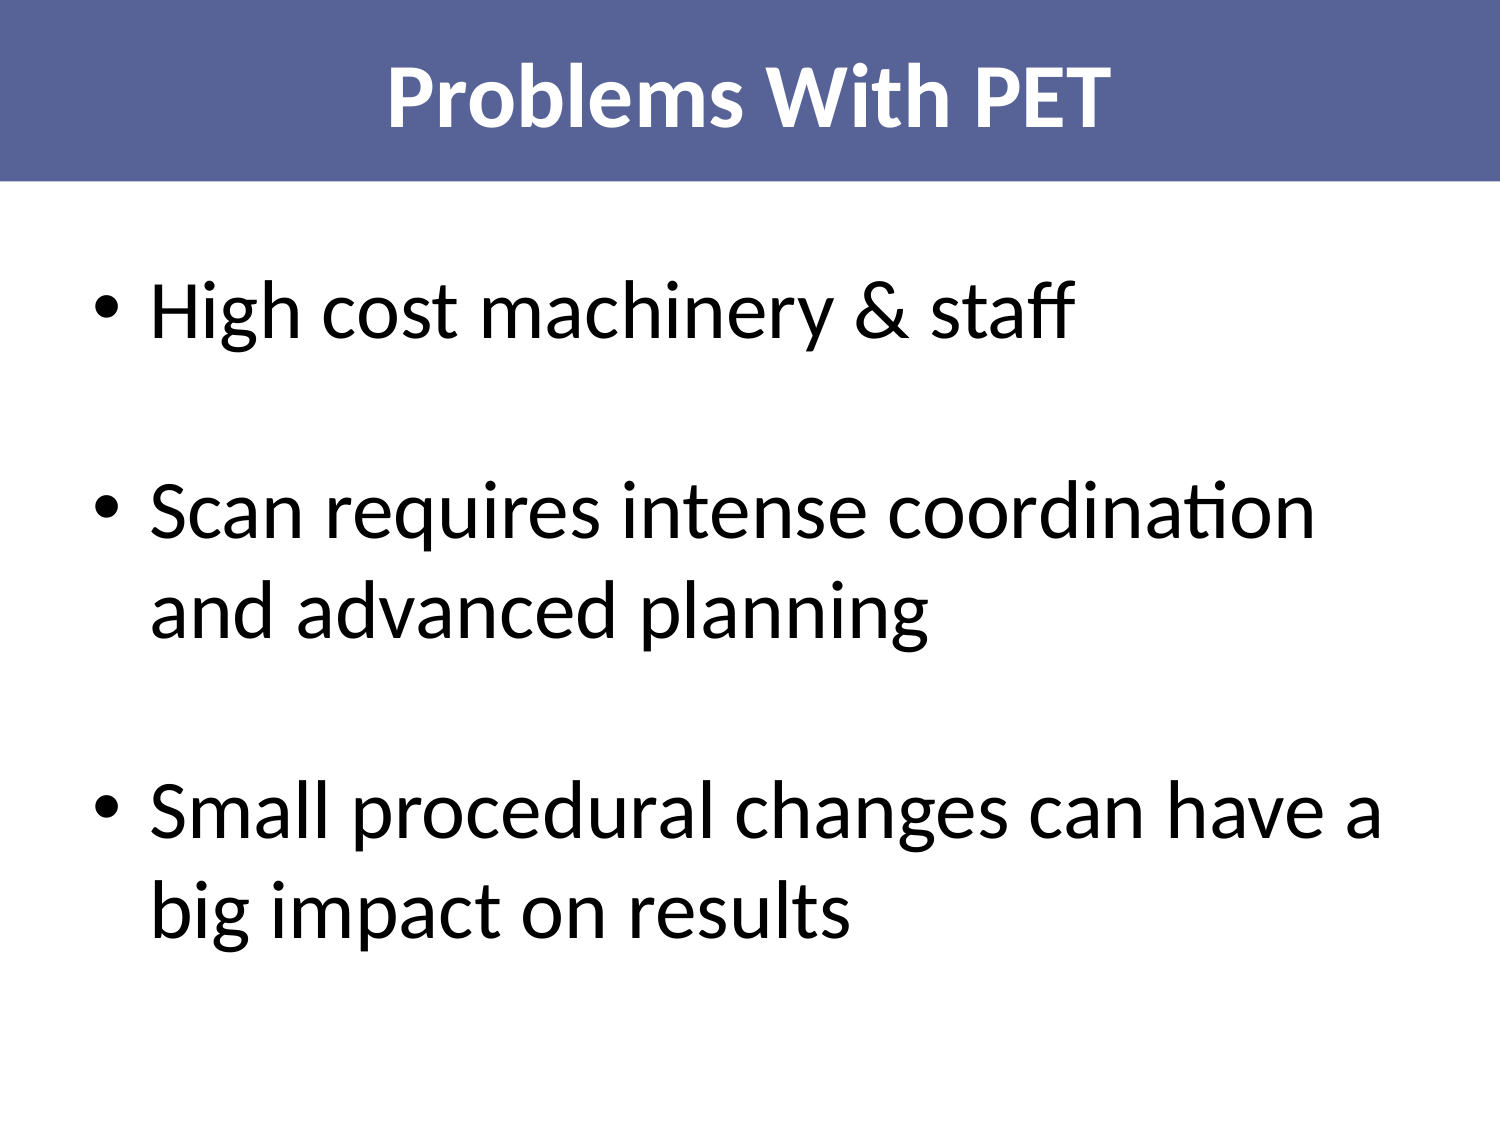

Problems With PET
High cost machinery & staff

Scan requires intense coordination and advanced planning

Small procedural changes can have a big impact on results